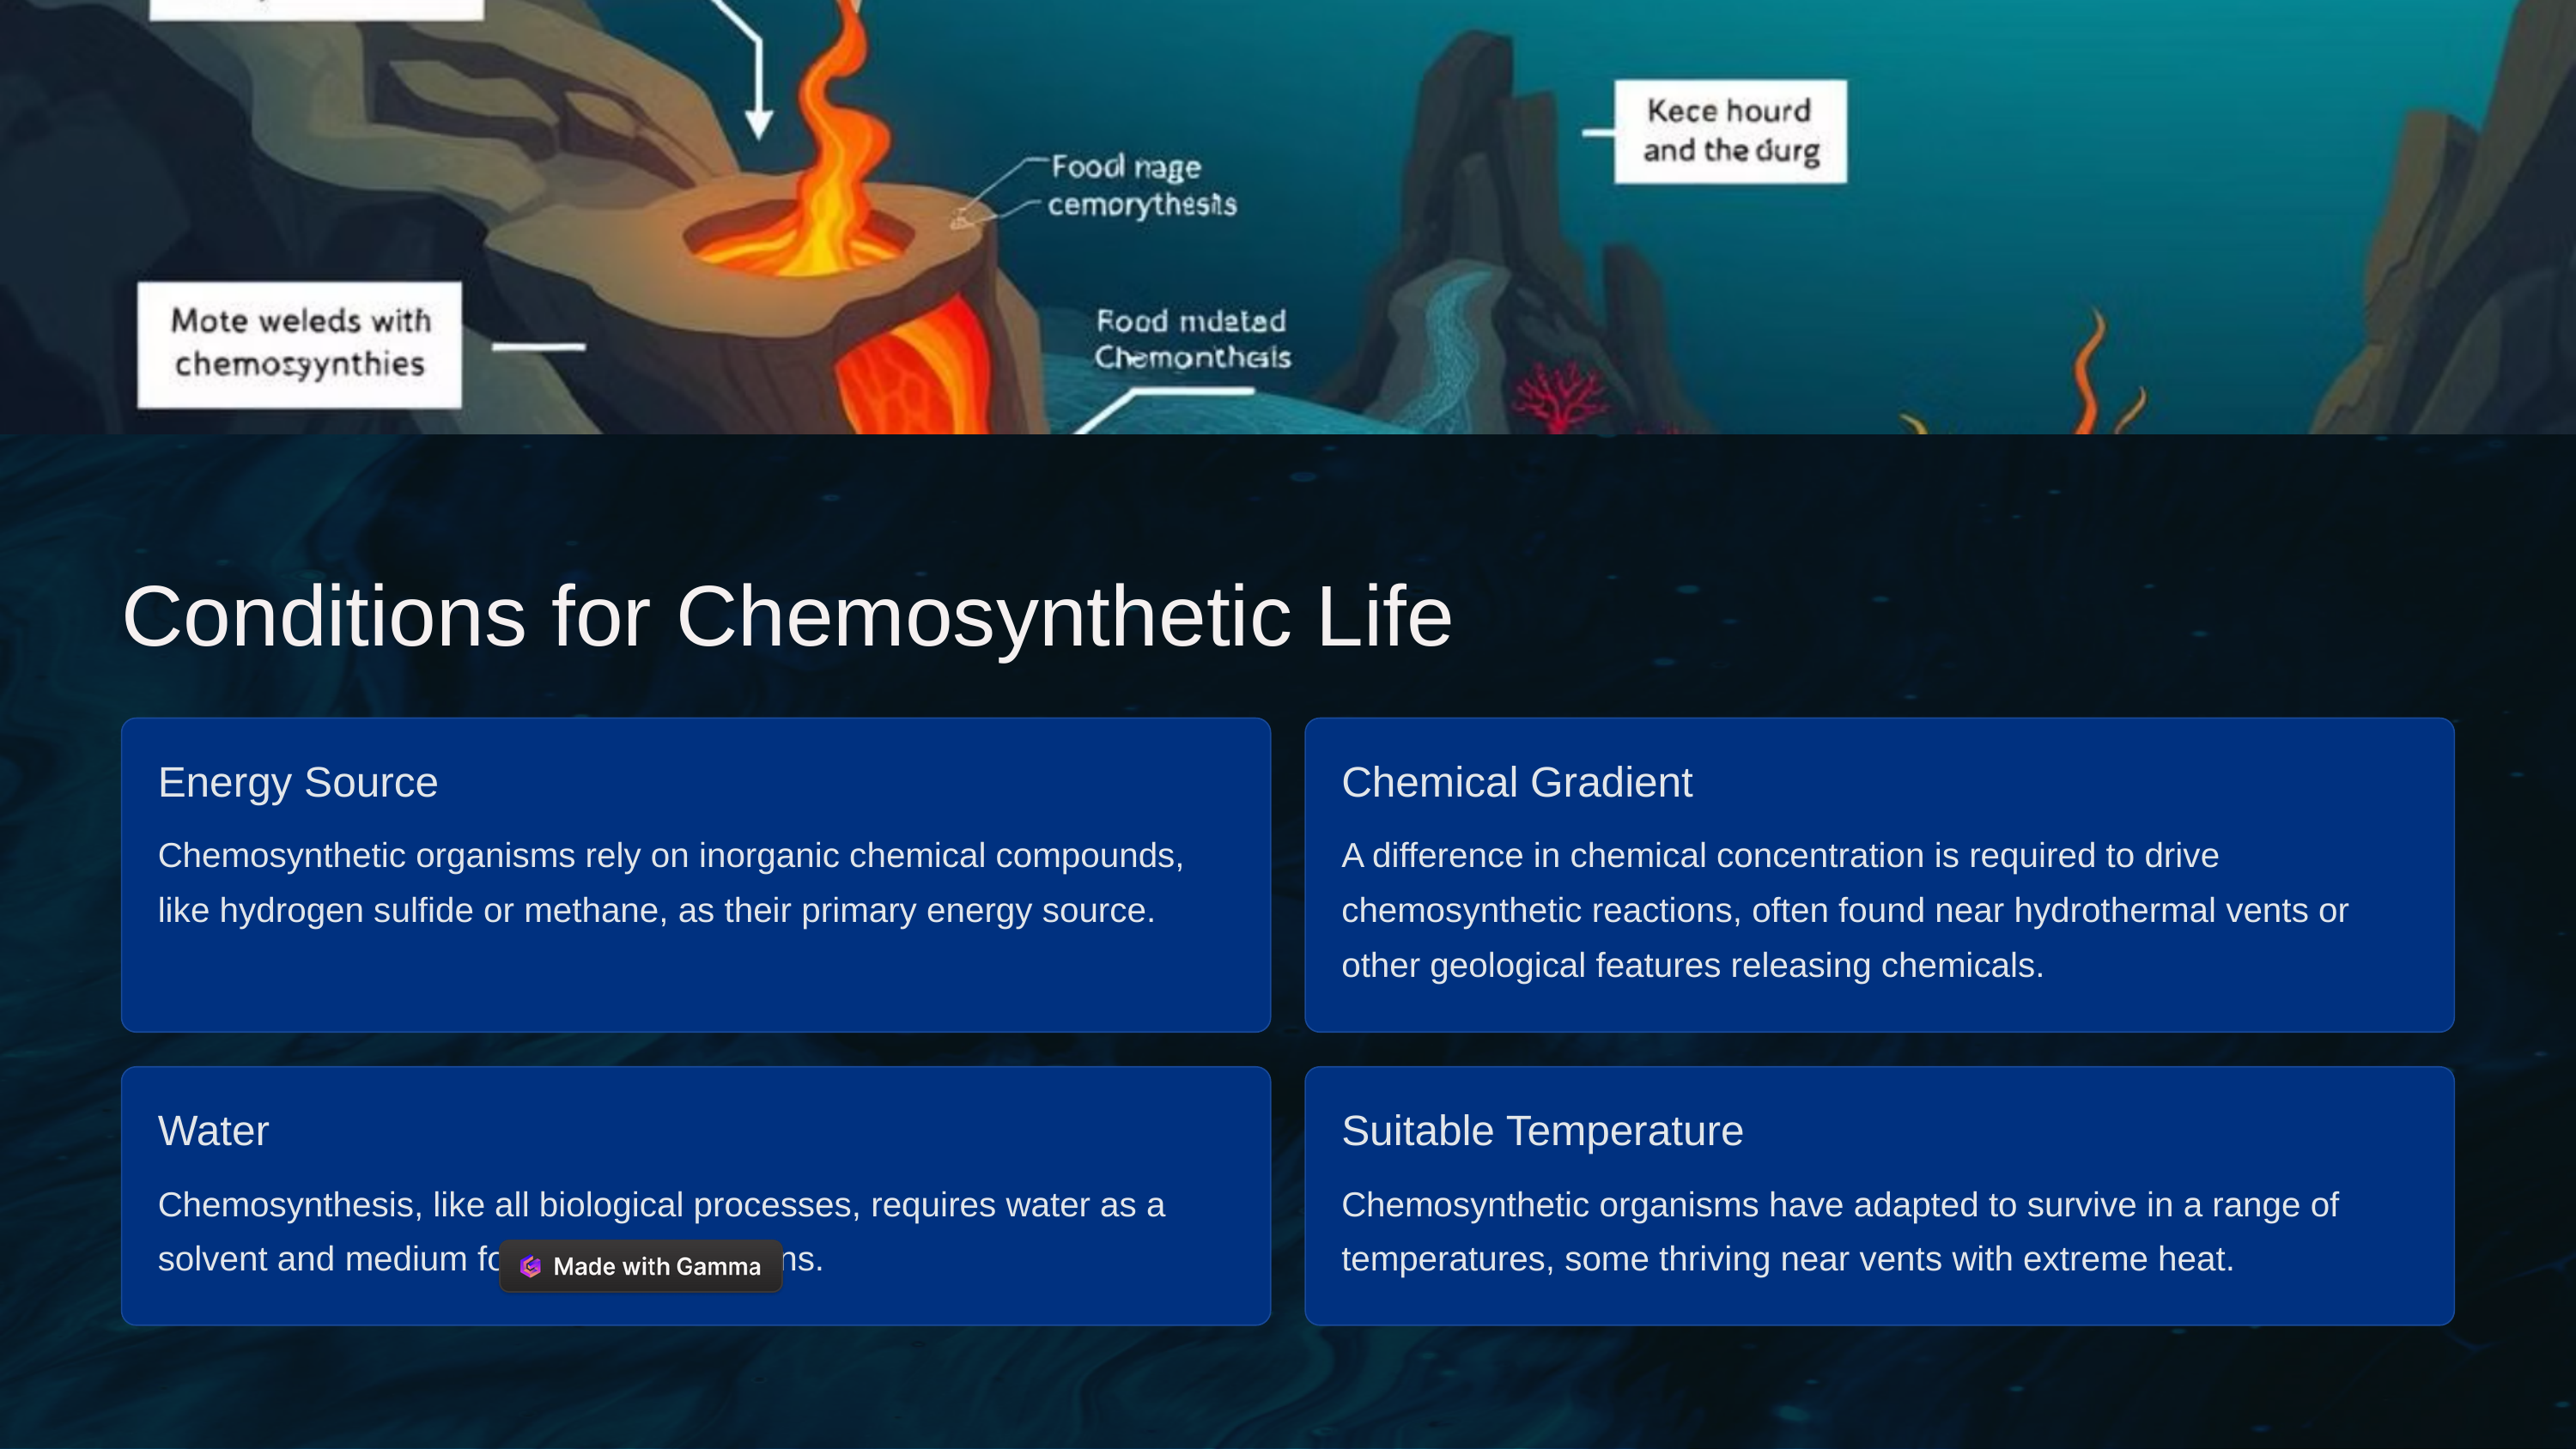

Conditions for Chemosynthetic Life

Energy Source
Chemical Gradient
Chemosynthetic organisms rely on inorganic chemical compounds, like hydrogen sulfide or methane, as their primary energy source.
A difference in chemical concentration is required to drive chemosynthetic reactions, often found near hydrothermal vents or other geological features releasing chemicals.

Water
Suitable Temperature
Chemosynthesis, like all biological processes, requires water as a solvent and medium for chemical reactions.
Chemosynthetic organisms have adapted to survive in a range of temperatures, some thriving near vents with extreme heat.